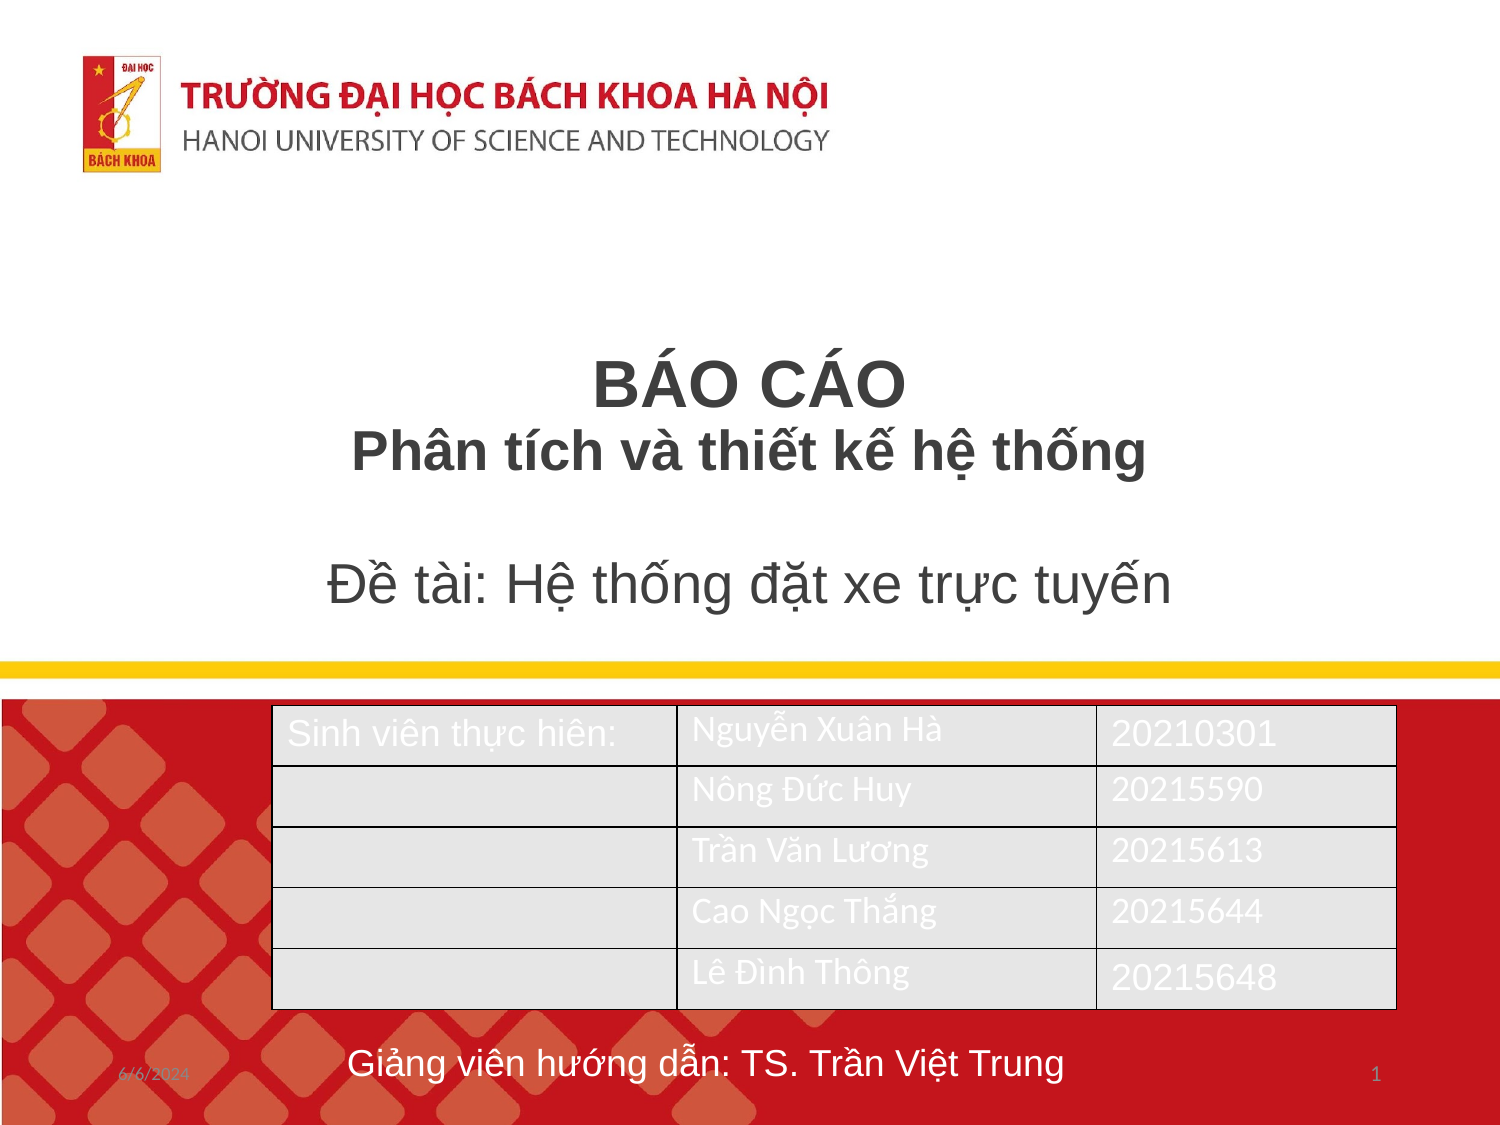

# BÁO CÁO Phân tích và thiết kế hệ thống Đề tài: Hệ thống đặt xe trực tuyến
| Sinh viên thực hiên: | Nguyễn Xuân Hà | 20210301 |
| --- | --- | --- |
|  | Nông Đức Huy | 20215590 |
|  | Trần Văn Lương | 20215613 |
|  | Cao Ngọc Thắng | 20215644 |
|  | Lê Đình Thông | 20215648 |
Giảng viên hướng dẫn: TS. Trần Việt Trung
6/6/2024
1